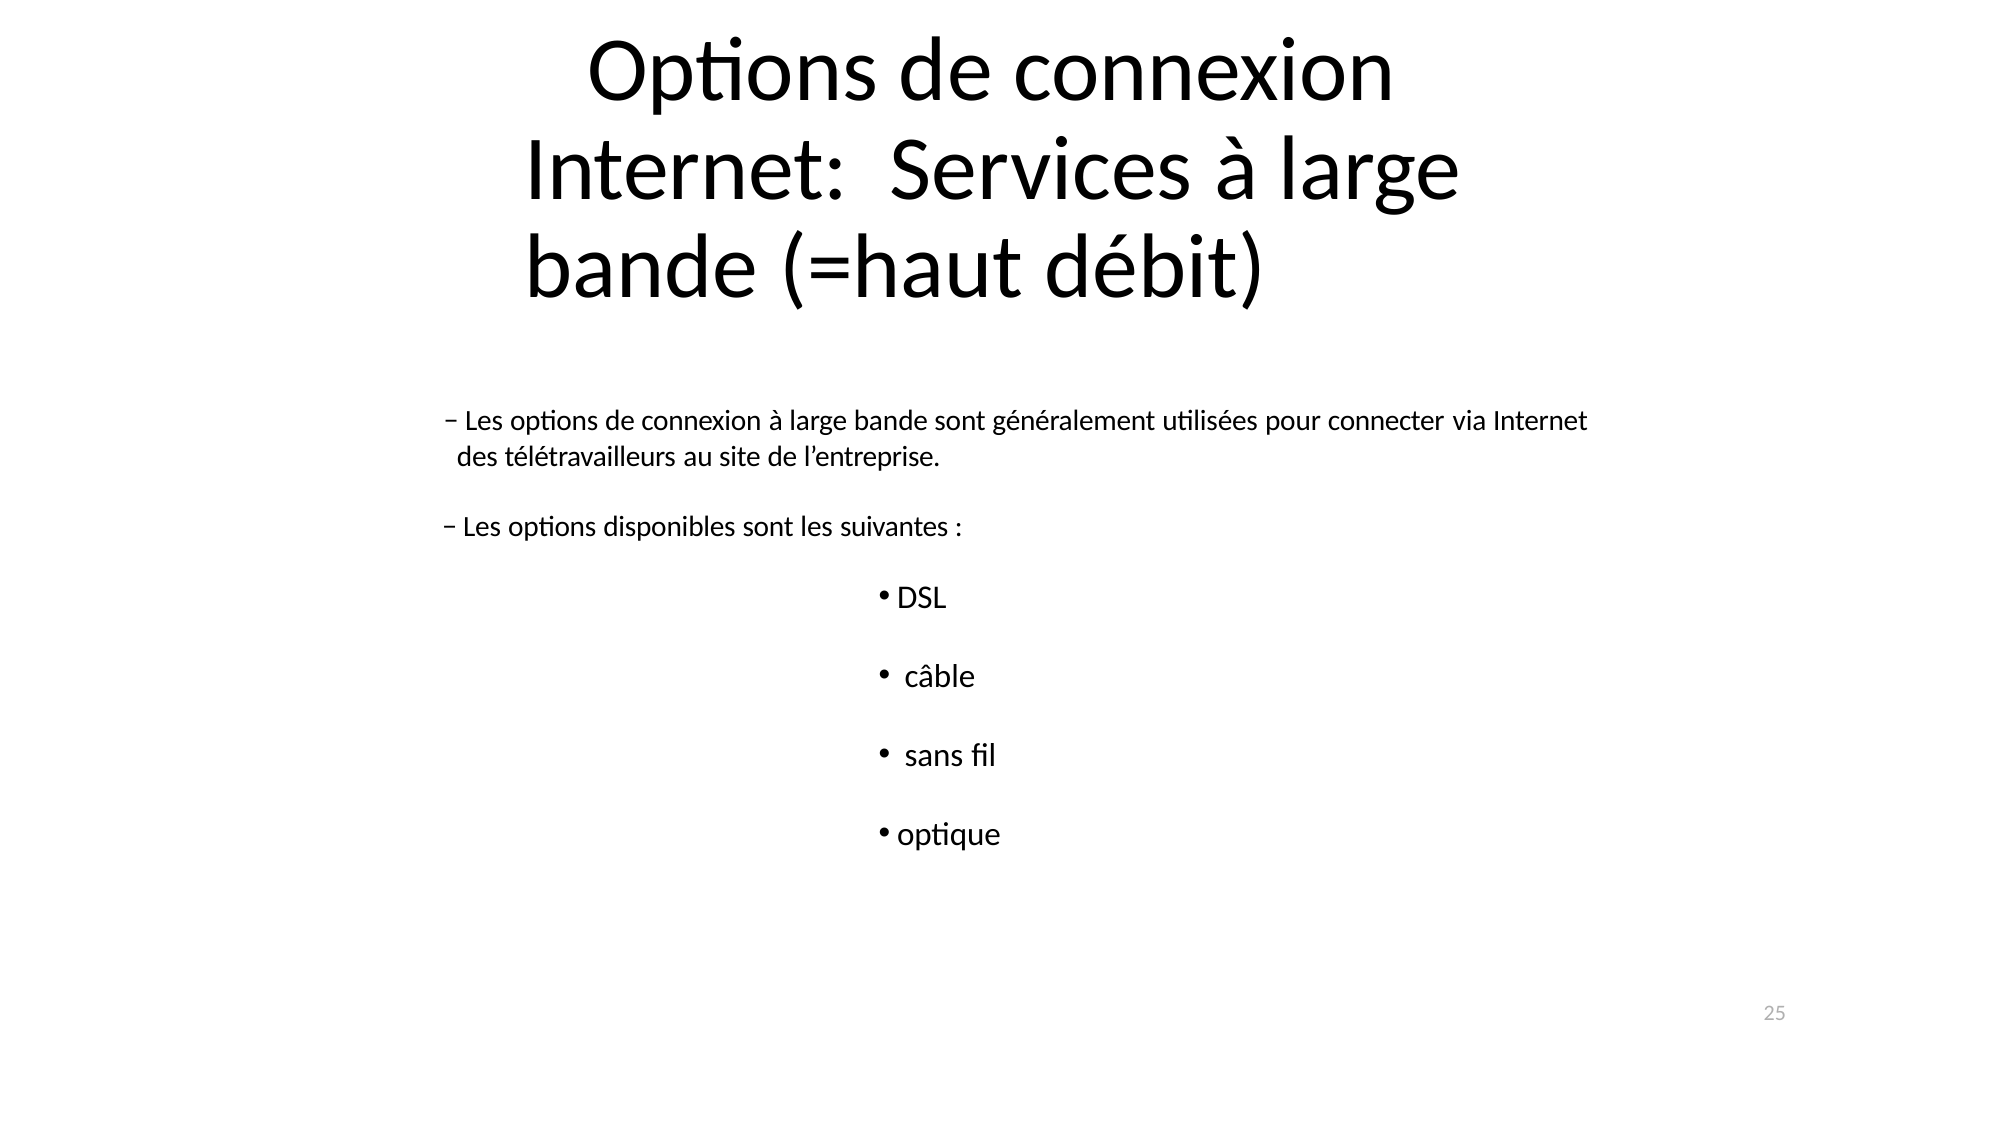

# Options de connexion Internet:  Services à large bande (=haut débit)
− Les options de connexion à large bande sont généralement utilisées pour connecter via Internet  des télétravailleurs au site de l’entreprise.

− Les options disponibles sont les suivantes :

DSL

câble

sans fil

optique
25